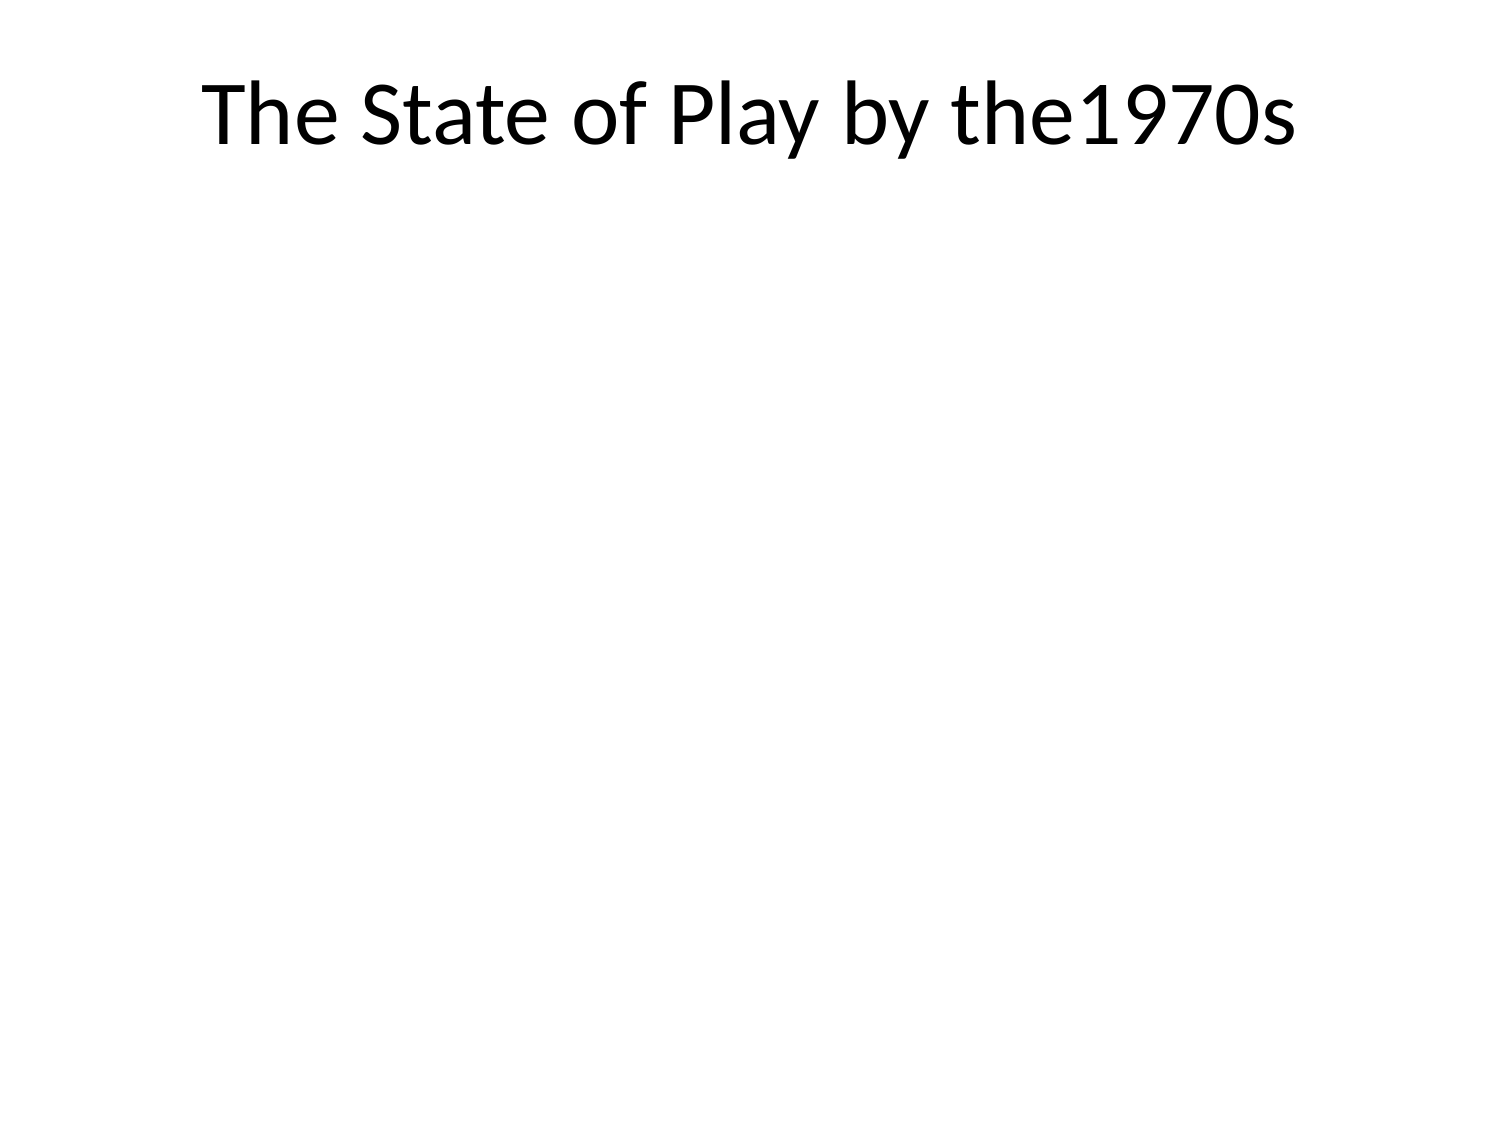

# The State of Play by the1970s
Xerox and Kodak dominate the market, selling nothing but high volume machines
Sales are made by internal sales force, service performed by internal service teams
Cost of equipment very high (no more leasing)
Small volume users either use older methods or go to copy centres